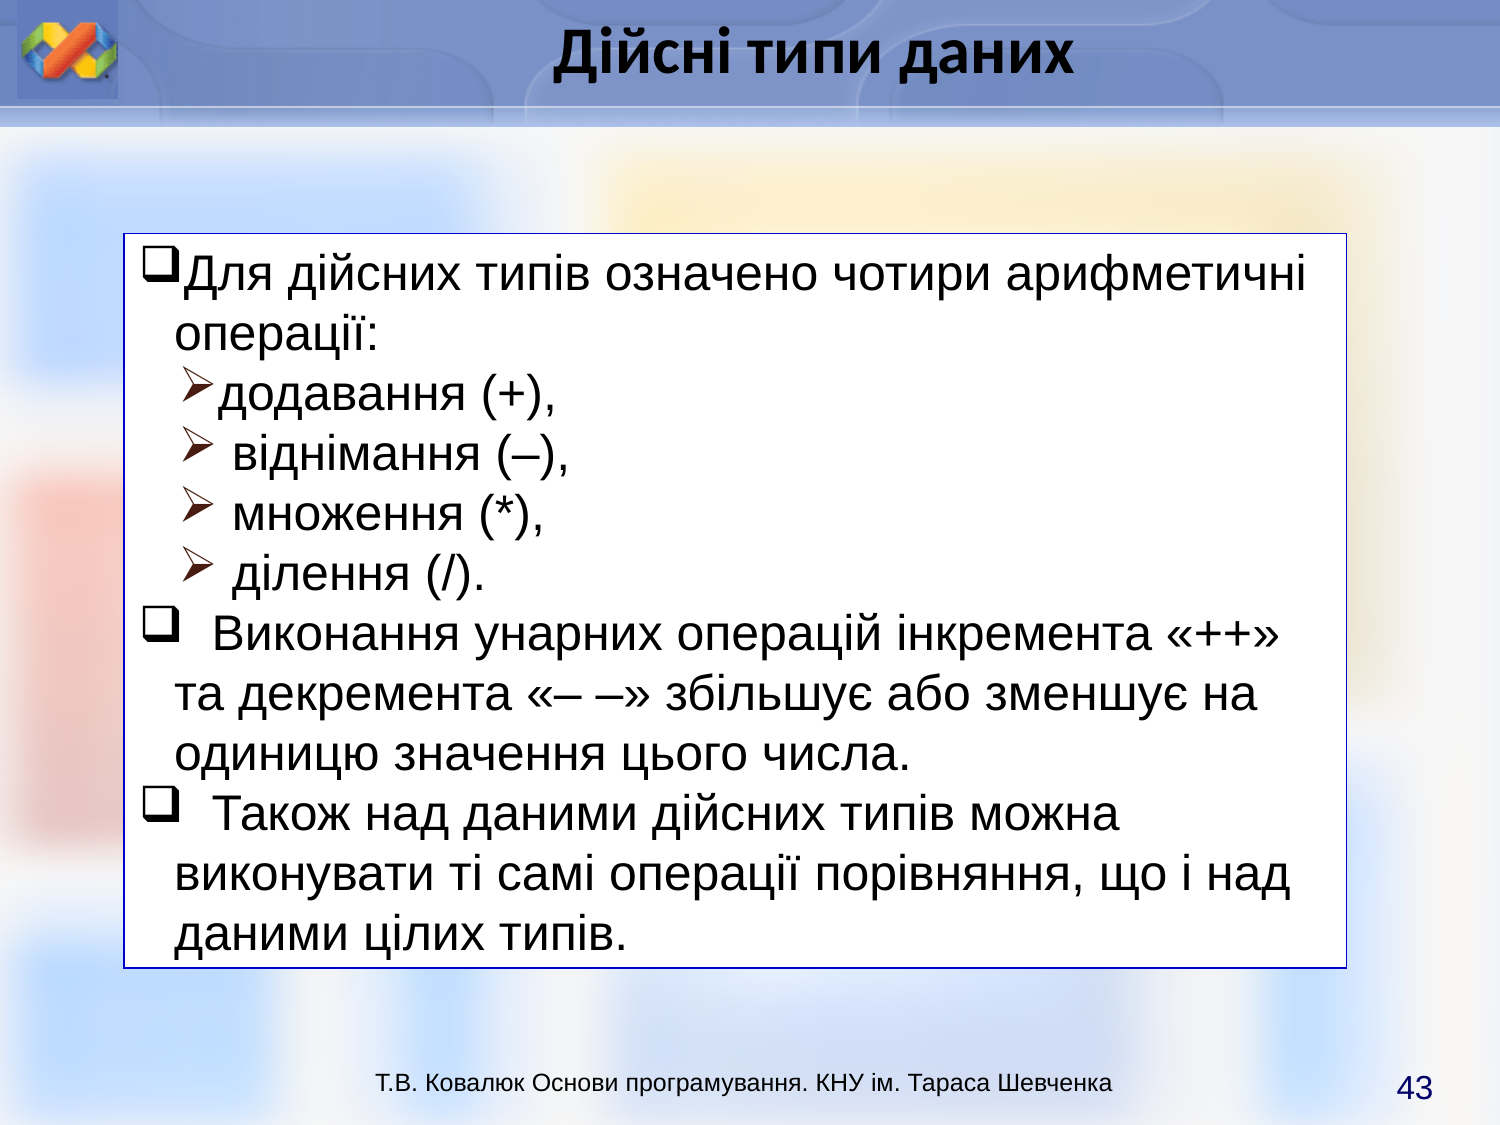

Для дійсних типів означено чотири арифметичні операції:
додавання (+),
 віднімання (–),
 множення (*),
 ділення (/).
  Виконання унарних операцій інкремента «++» та декремента «– –» збільшує або зменшує на одиницю значення цього числа.
  Також над даними дійсних типів можна виконувати ті самі операції порівняння, що і над даними цілих типів.
Дійсні типи даних
43